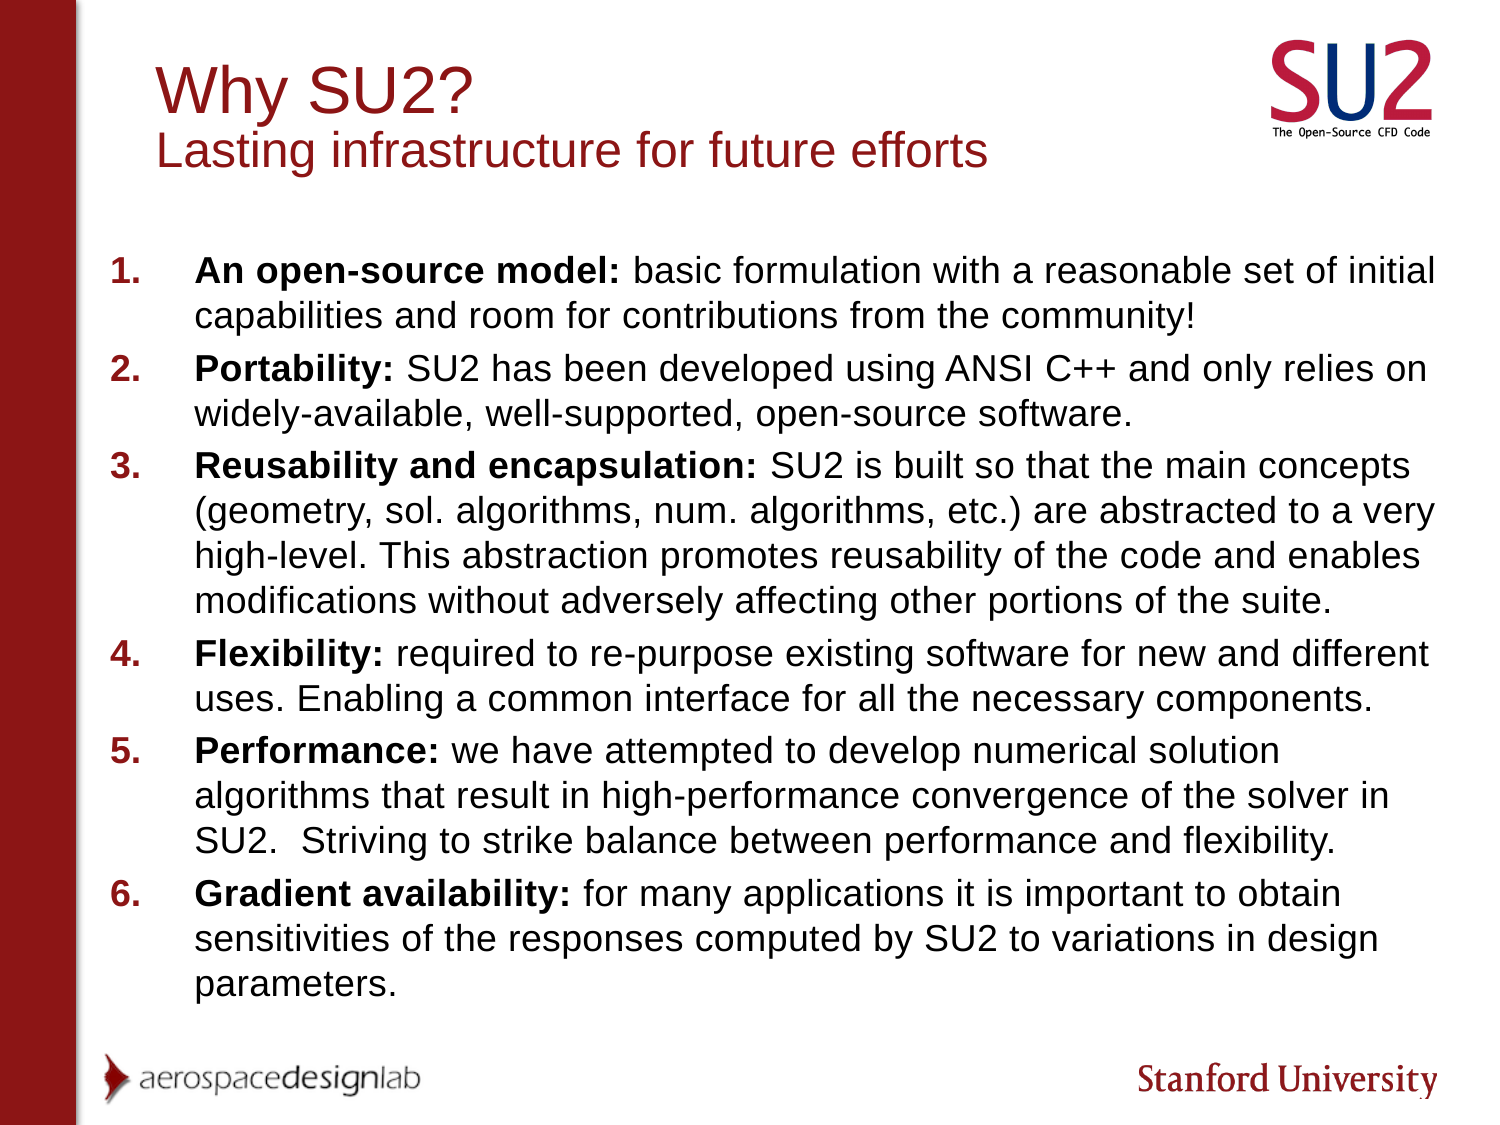

8
Why SU2?
Lasting infrastructure for future efforts
# Optimal Shape Design
An open-source model: basic formulation with a reasonable set of initial capabilities and room for contributions from the community!
Portability: SU2 has been developed using ANSI C++ and only relies on widely-available, well-supported, open-source software.
Reusability and encapsulation: SU2 is built so that the main concepts (geometry, sol. algorithms, num. algorithms, etc.) are abstracted to a very high-level. This abstraction promotes reusability of the code and enables modifications without adversely affecting other portions of the suite.
Flexibility: required to re-purpose existing software for new and different uses. Enabling a common interface for all the necessary components.
Performance: we have attempted to develop numerical solution algorithms that result in high-performance convergence of the solver in SU2.  Striving to strike balance between performance and flexibility.
Gradient availability: for many applications it is important to obtain sensitivities of the responses computed by SU2 to variations in design parameters.